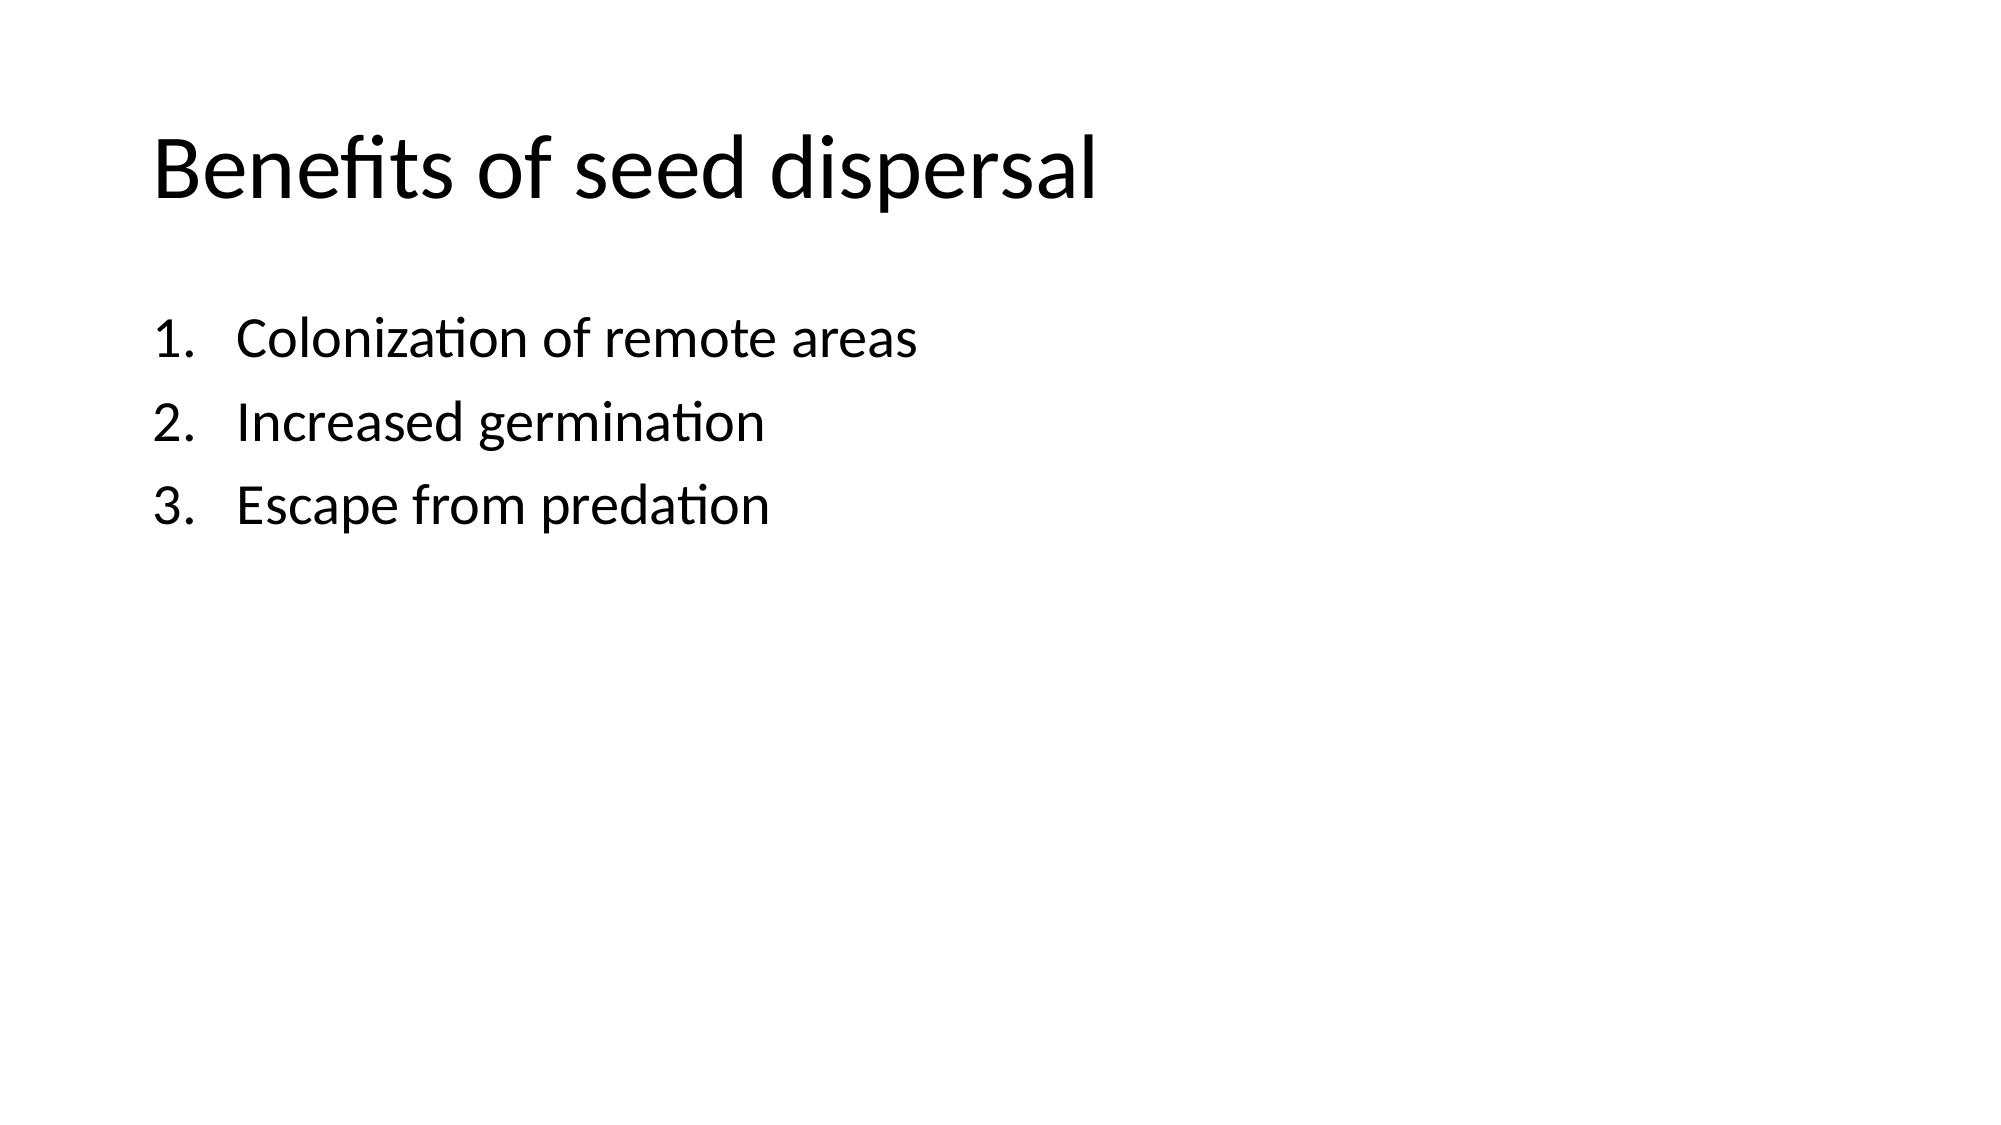

# Benefits of seed dispersal
Colonization of remote areas
Increased germination
Escape from predation